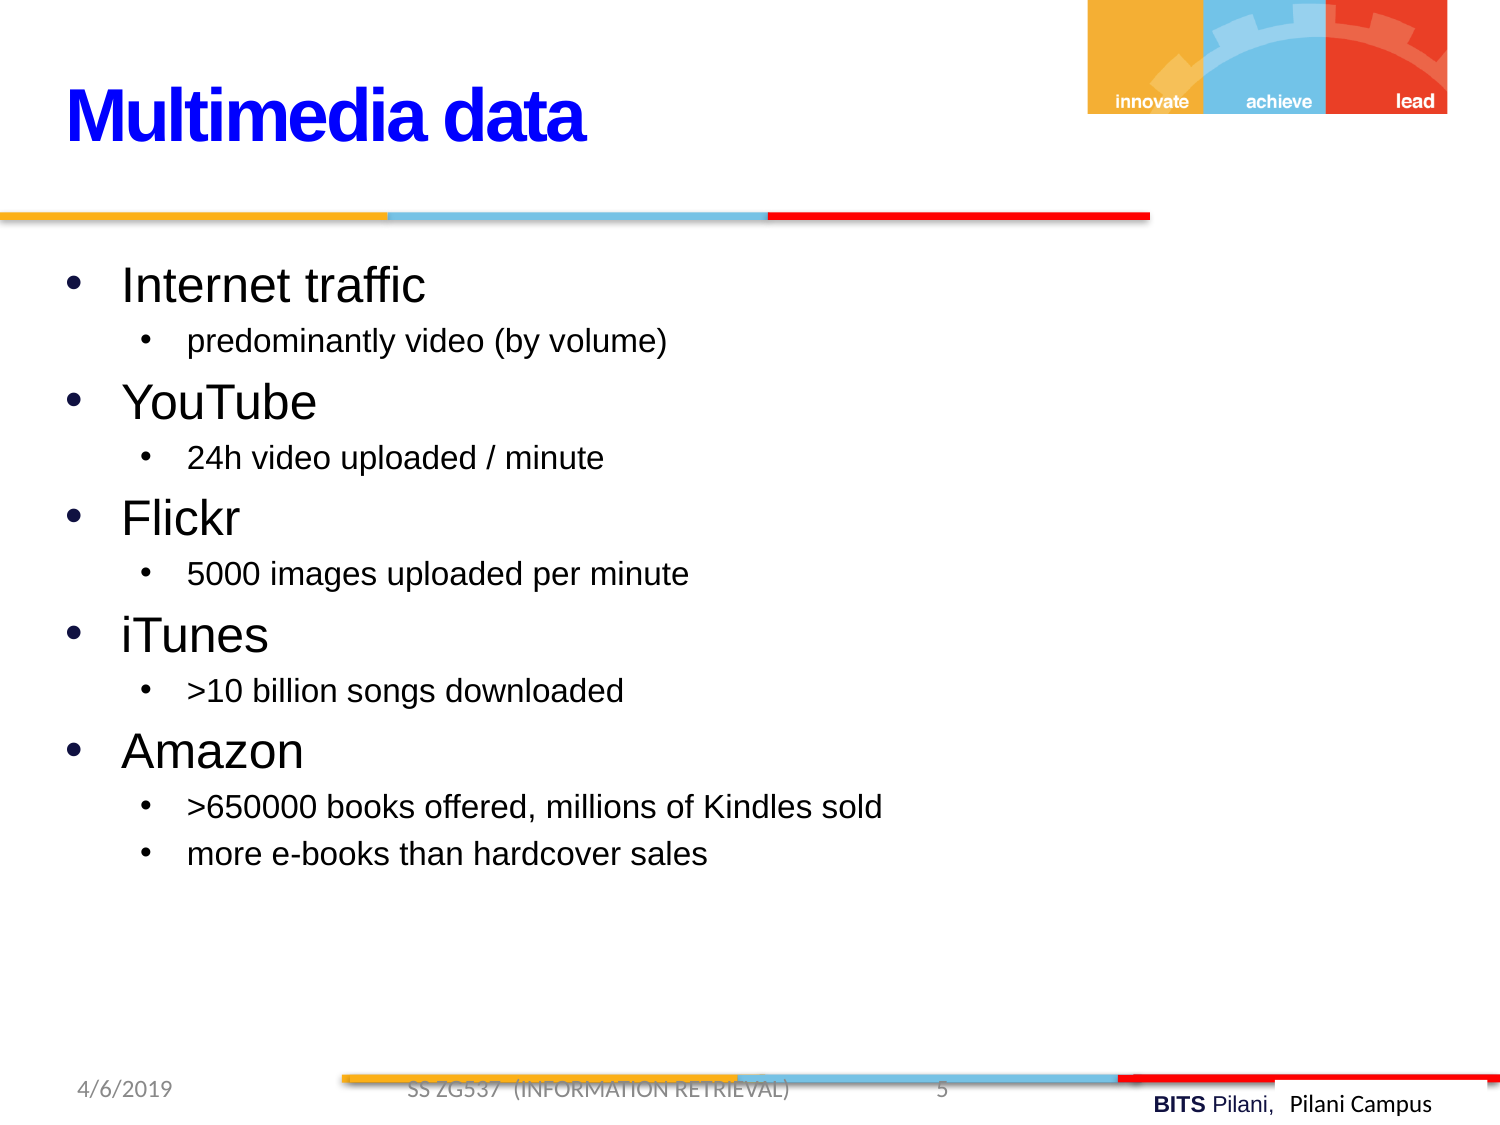

Multimedia data
Internet traffic
predominantly video (by volume)
YouTube
24h video uploaded / minute
Flickr
5000 images uploaded per minute
iTunes
>10 billion songs downloaded
Amazon
>650000 books offered, millions of Kindles sold
more e-books than hardcover sales
4/6/2019                                         SS ZG537  (INFORMATION RETRIEVAL)                         5
Pilani Campus